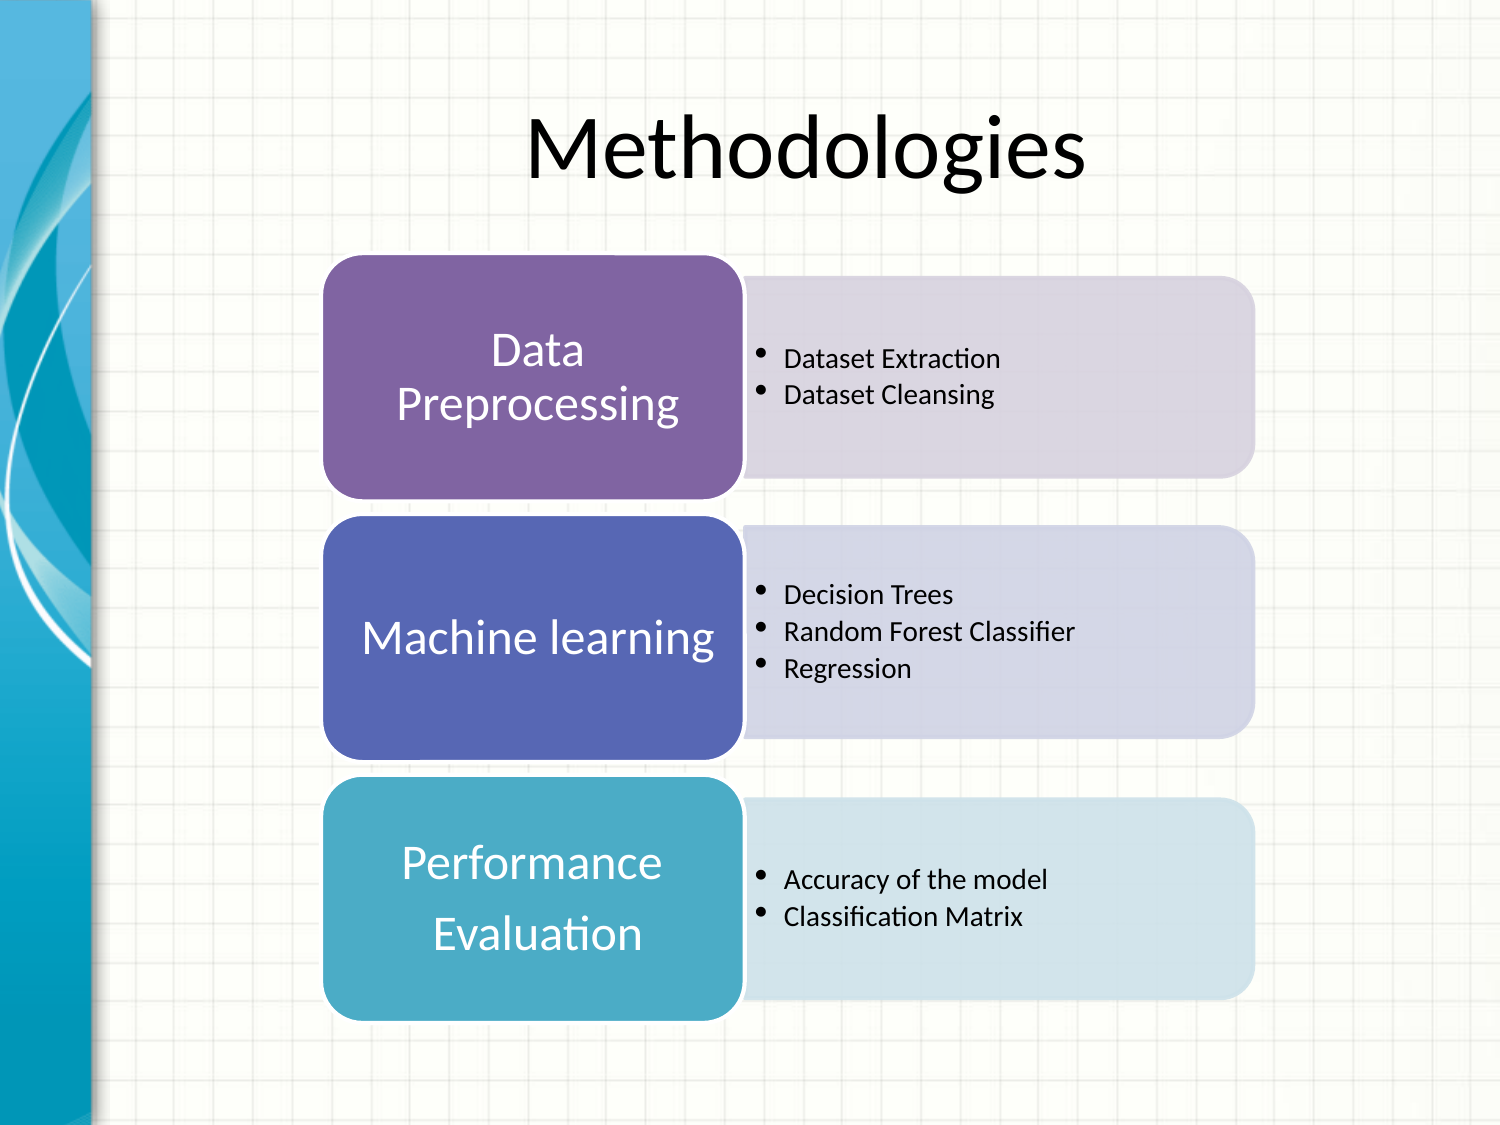

Methodologies
Dataset Extraction
Dataset Cleansing
Data Preprocessing
Decision Trees
Random Forest Classifier
Regression
Machine learning
Accuracy of the model
Classification Matrix
Performance
Evaluation